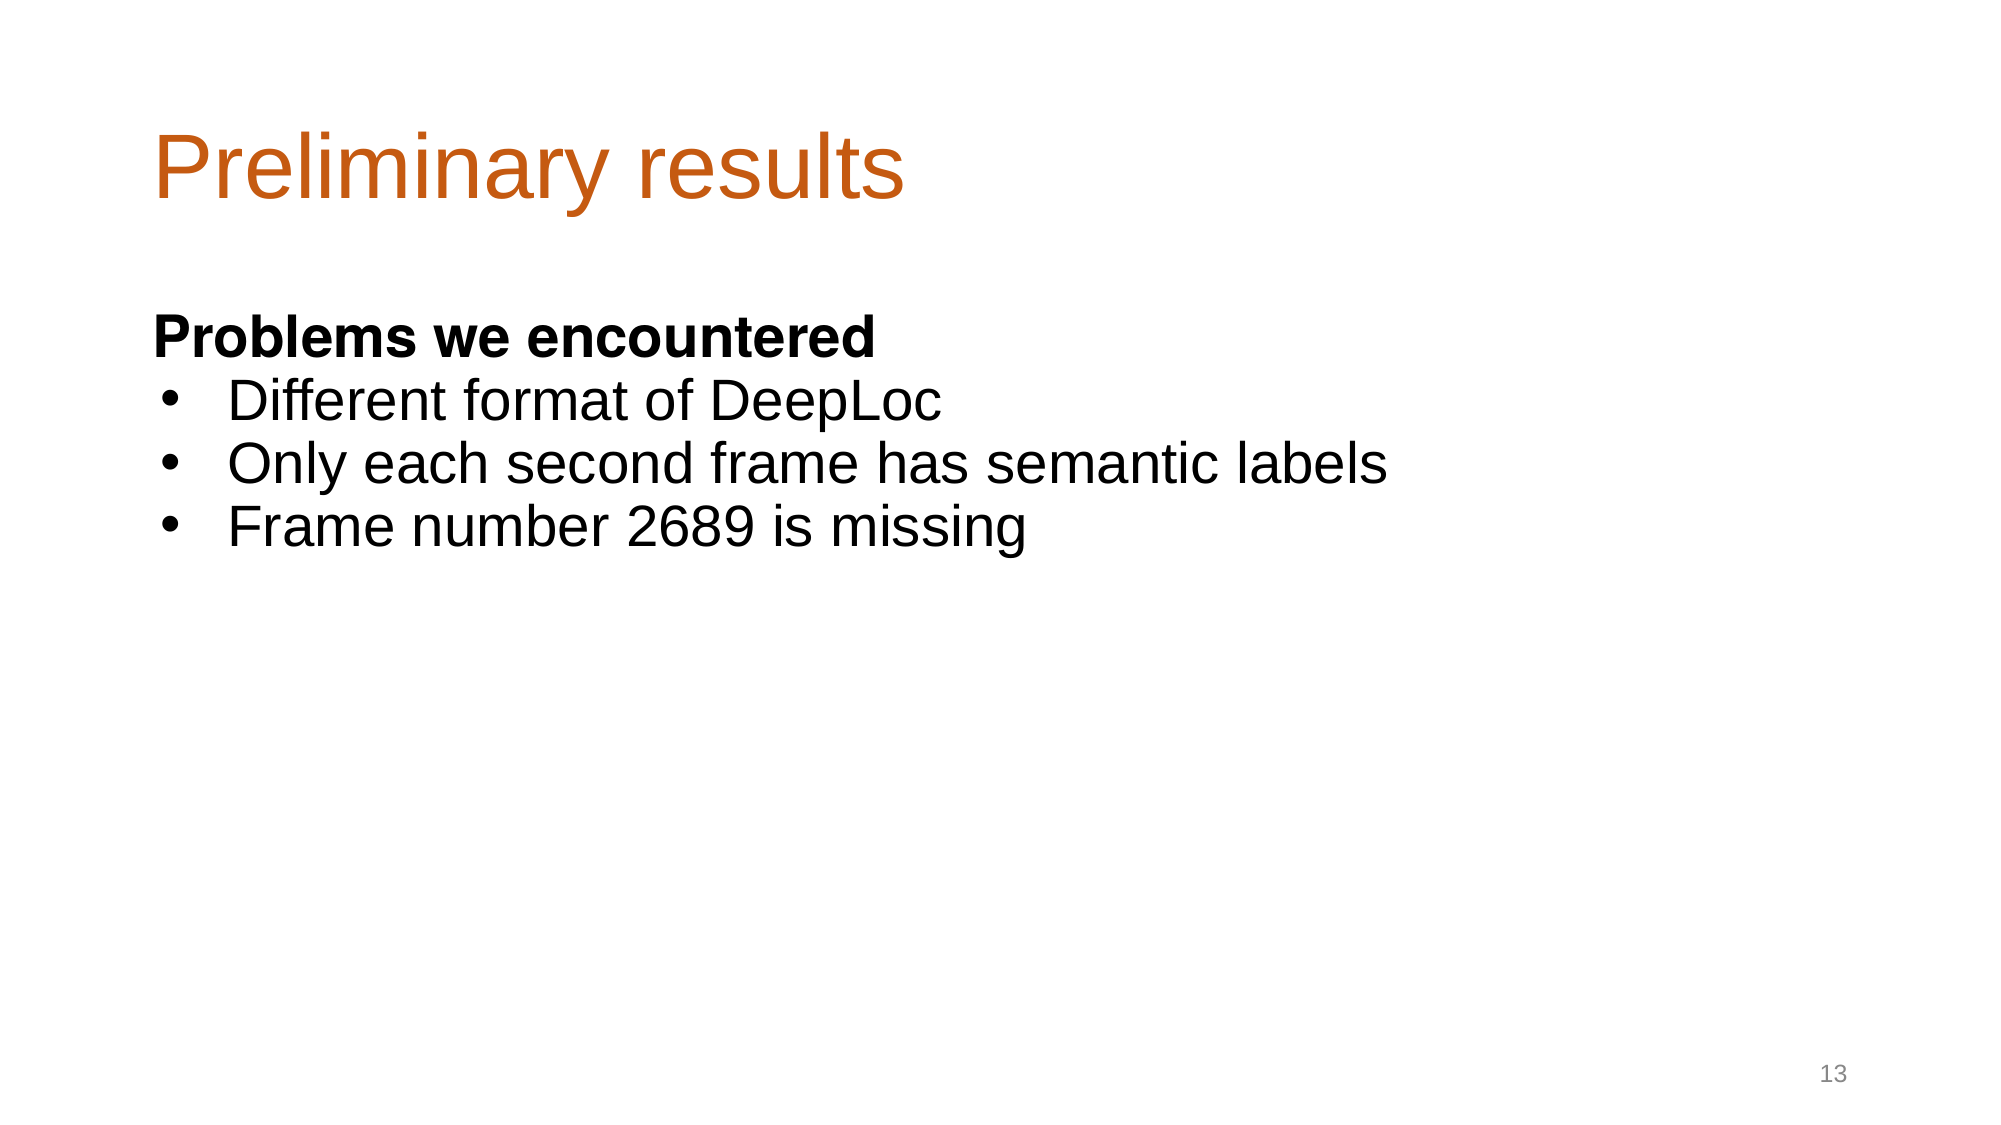

# Preliminary results
Problems we encountered
Different format of DeepLoc
Only each second frame has semantic labels
Frame number 2689 is missing
13